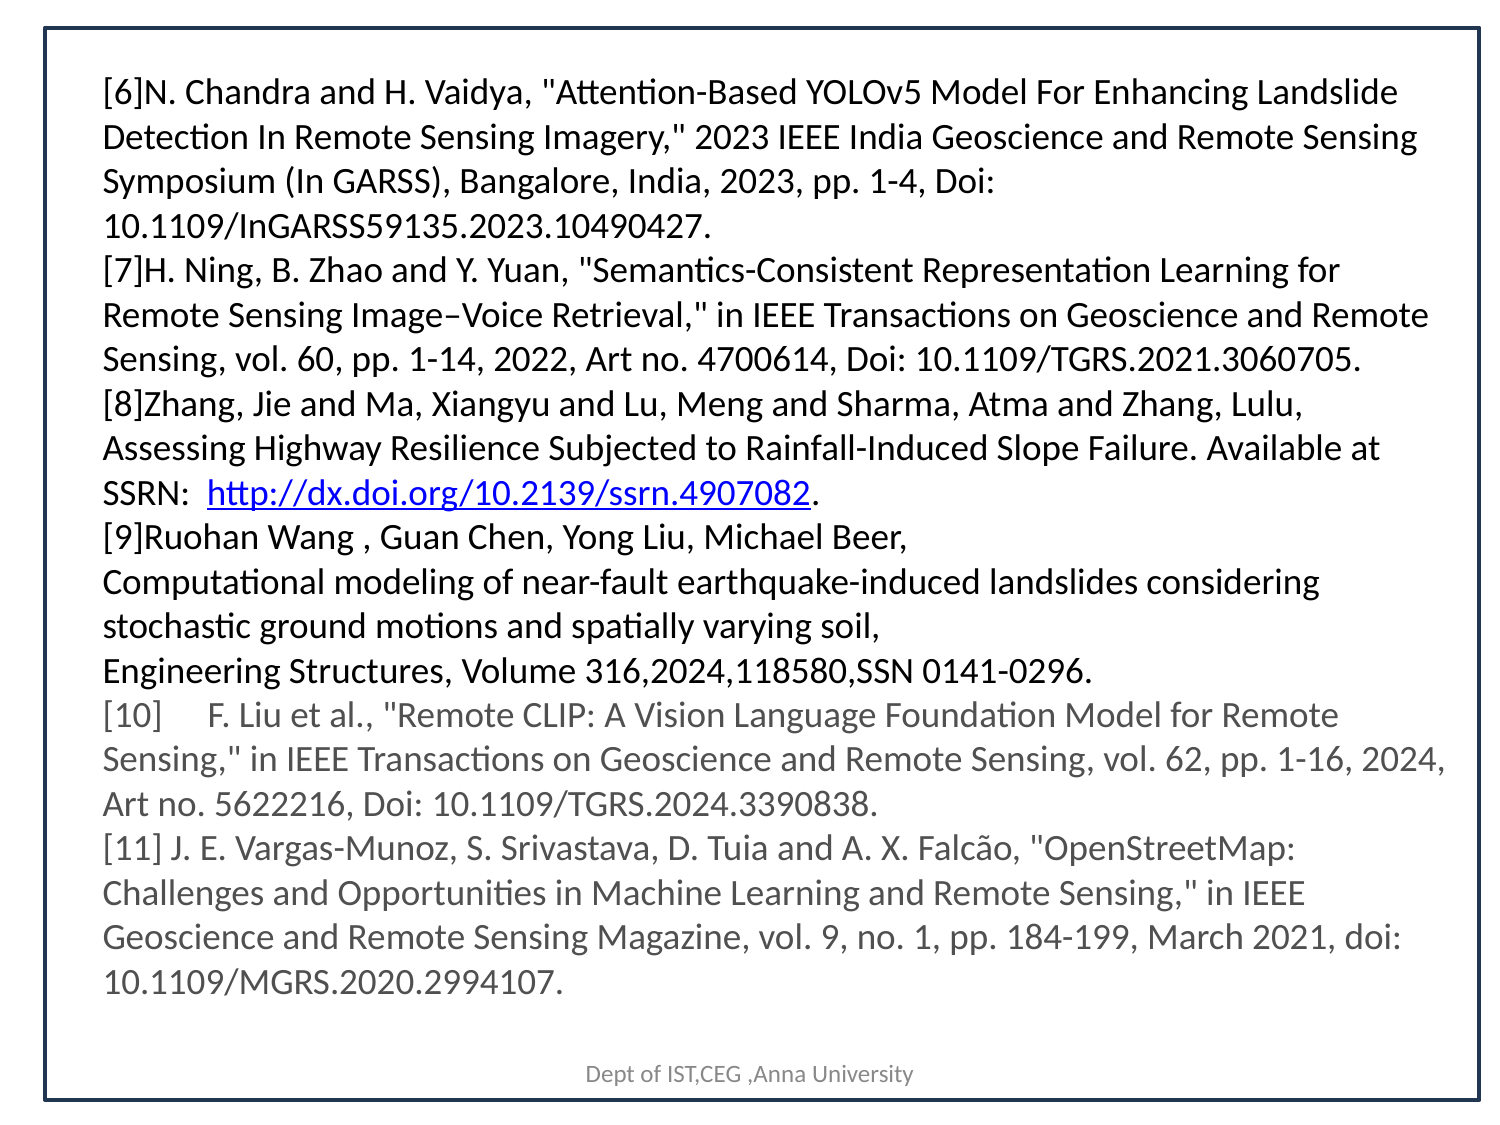

[6]N. Chandra and H. Vaidya, "Attention-Based YOLOv5 Model For Enhancing Landslide Detection In Remote Sensing Imagery," 2023 IEEE India Geoscience and Remote Sensing Symposium (In GARSS), Bangalore, India, 2023, pp. 1-4, Doi: 10.1109/InGARSS59135.2023.10490427.
[7]H. Ning, B. Zhao and Y. Yuan, "Semantics-Consistent Representation Learning for Remote Sensing Image–Voice Retrieval," in IEEE Transactions on Geoscience and Remote Sensing, vol. 60, pp. 1-14, 2022, Art no. 4700614, Doi: 10.1109/TGRS.2021.3060705.
[8]Zhang, Jie and Ma, Xiangyu and Lu, Meng and Sharma, Atma and Zhang, Lulu, Assessing Highway Resilience Subjected to Rainfall-Induced Slope Failure. Available at SSRN:  http://dx.doi.org/10.2139/ssrn.4907082.
[9]Ruohan Wang , Guan Chen, Yong Liu, Michael Beer,
Computational modeling of near-fault earthquake-induced landslides considering stochastic ground motions and spatially varying soil,
Engineering Structures, Volume 316,2024,118580,SSN 0141-0296.
[10]  F. Liu et al., "Remote CLIP: A Vision Language Foundation Model for Remote Sensing," in IEEE Transactions on Geoscience and Remote Sensing, vol. 62, pp. 1-16, 2024, Art no. 5622216, Doi: 10.1109/TGRS.2024.3390838.
[11] J. E. Vargas-Munoz, S. Srivastava, D. Tuia and A. X. Falcão, "OpenStreetMap: Challenges and Opportunities in Machine Learning and Remote Sensing," in IEEE Geoscience and Remote Sensing Magazine, vol. 9, no. 1, pp. 184-199, March 2021, doi: 10.1109/MGRS.2020.2994107.
Dept of IST,CEG ,Anna University
44